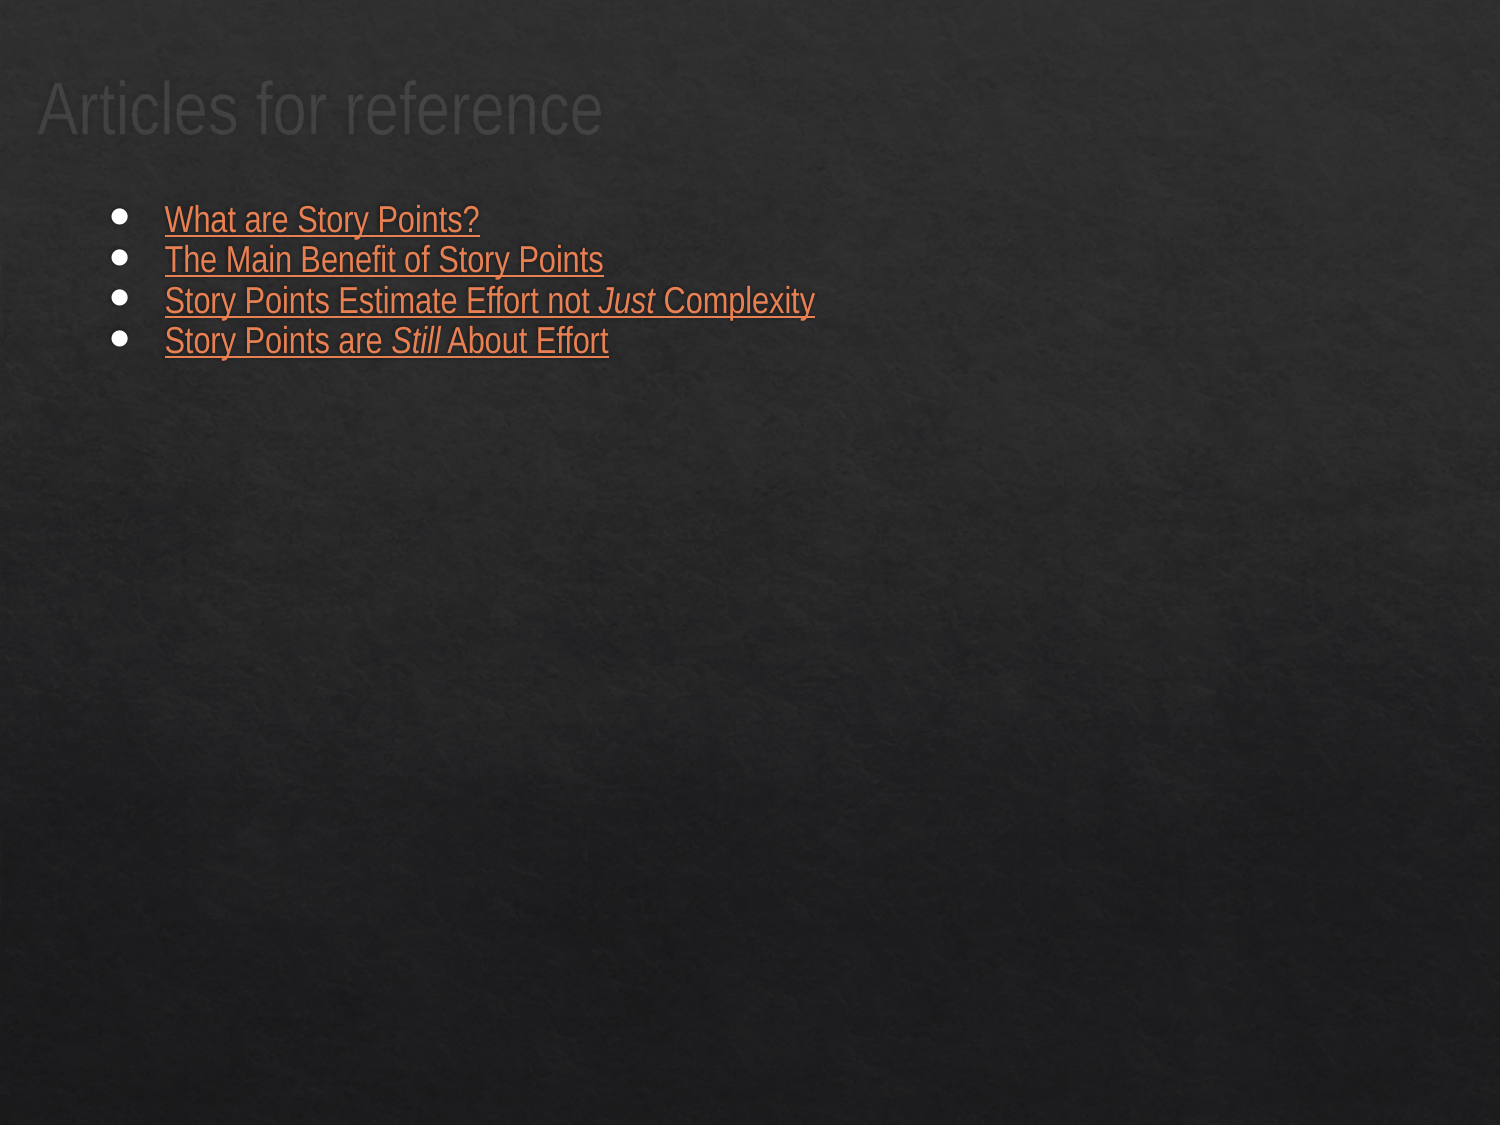

# Articles for reference
What are Story Points?
The Main Benefit of Story Points
Story Points Estimate Effort not Just Complexity
Story Points are Still About Effort